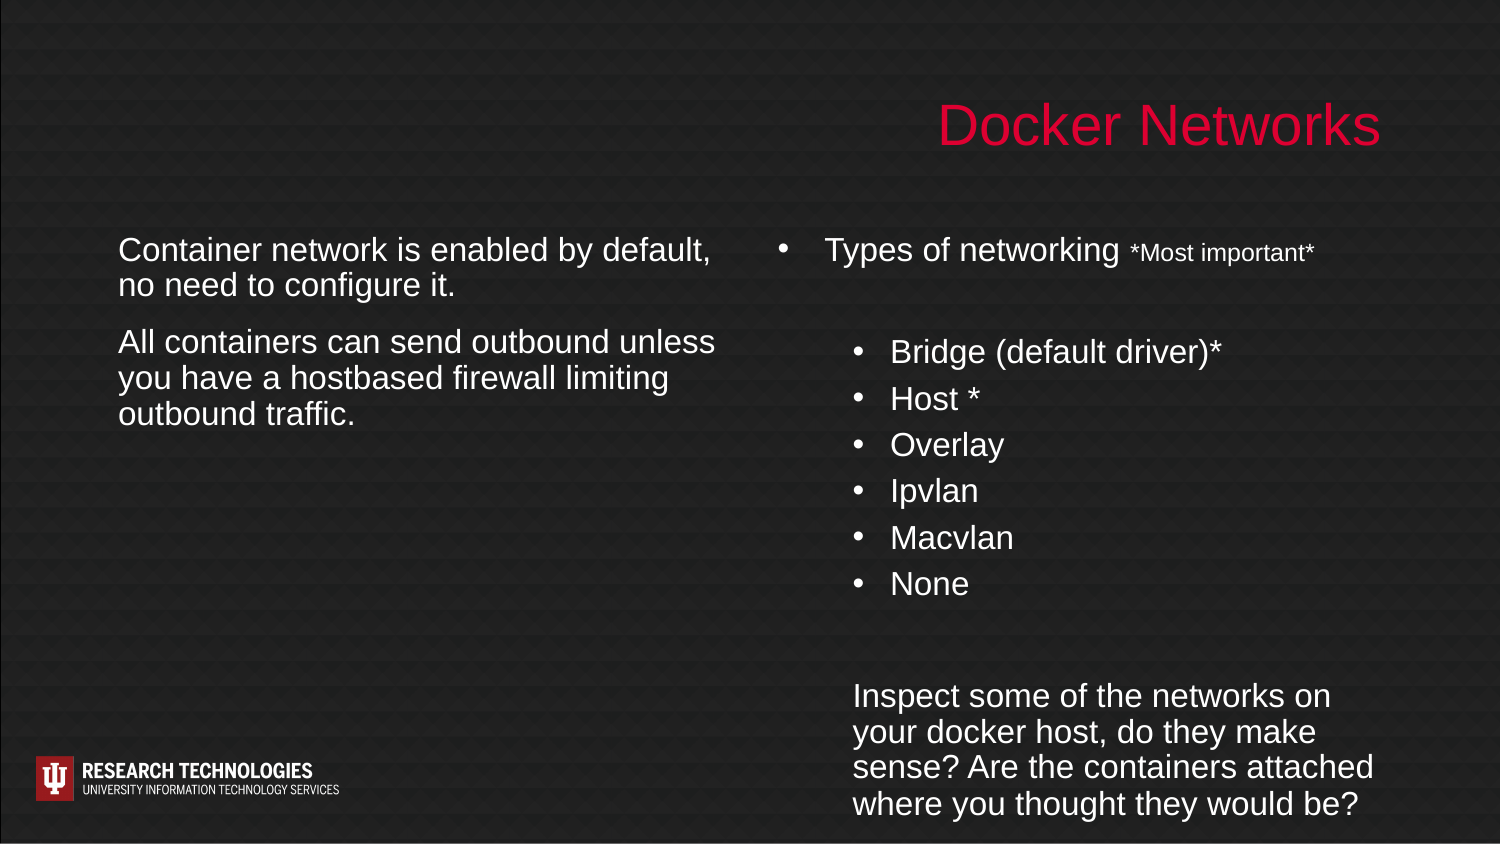

# Docker Networks
Types of networking *Most important*

Bridge (default driver)*
Host *
Overlay
Ipvlan
Macvlan
None

Inspect some of the networks on your docker host, do they make sense? Are the containers attached where you thought they would be?
Container network is enabled by default, no need to configure it.
All containers can send outbound unless you have a hostbased firewall limiting outbound traffic.